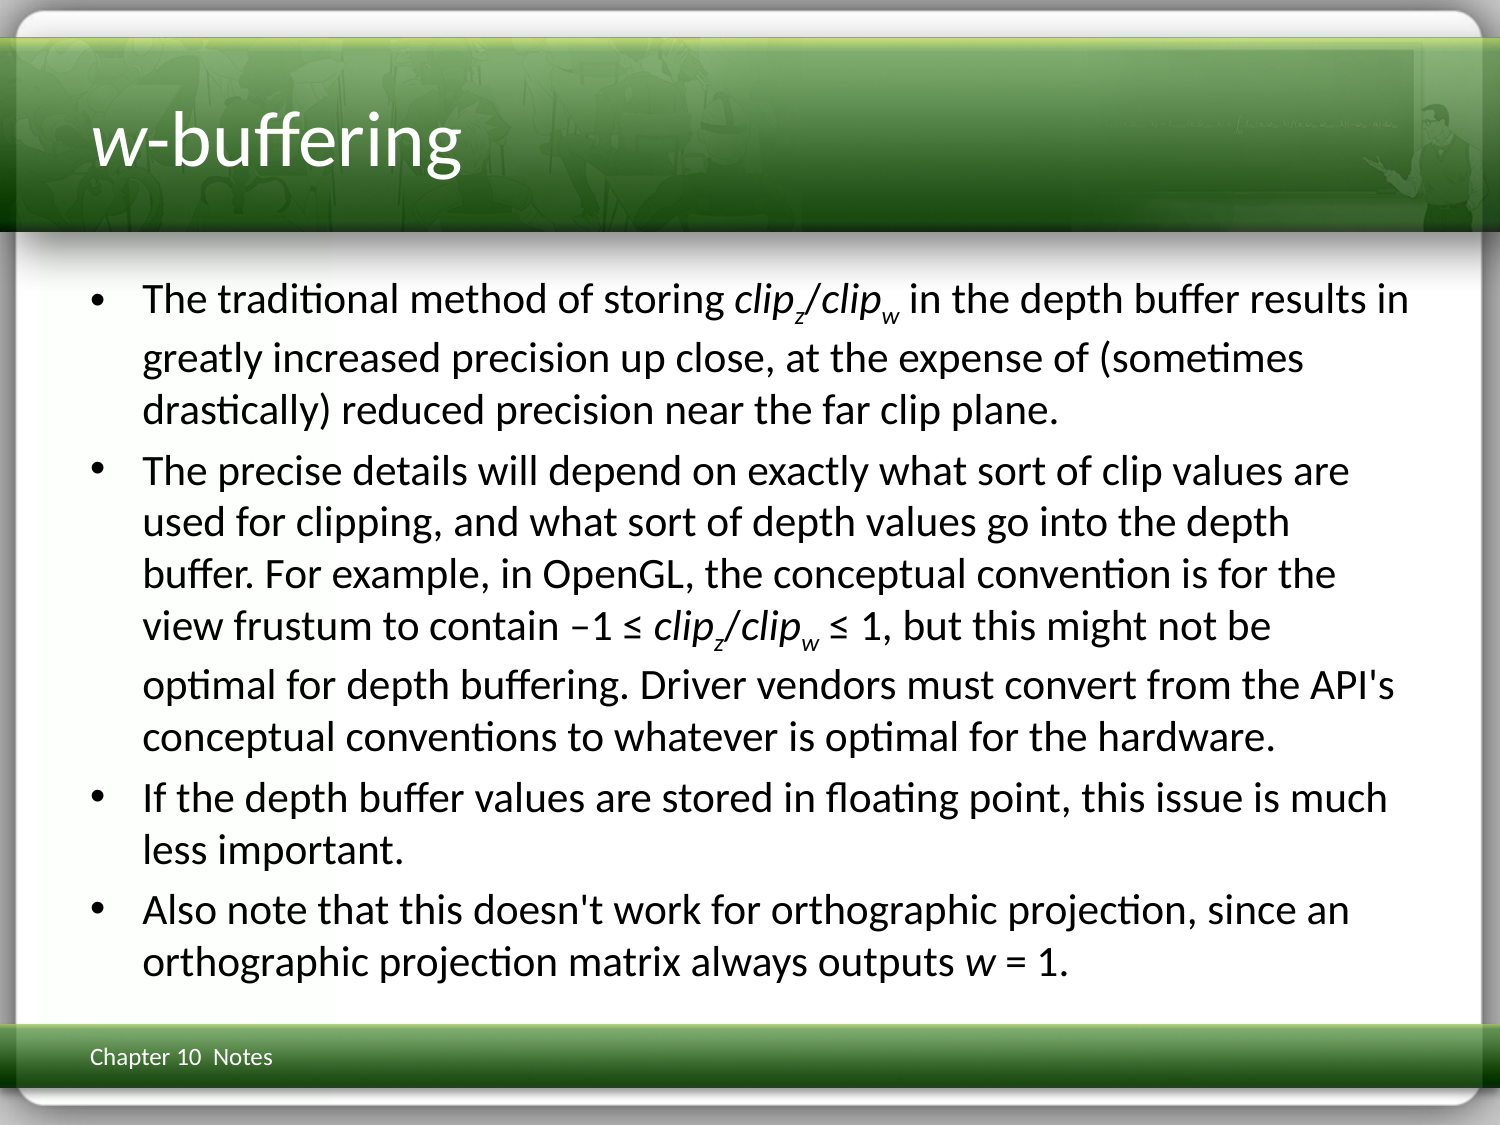

# w-buffering
The traditional method of storing clipz/clipw in the depth buffer results in greatly increased precision up close, at the expense of (sometimes drastically) reduced precision near the far clip plane.
The precise details will depend on exactly what sort of clip values are used for clipping, and what sort of depth values go into the depth buffer. For example, in OpenGL, the conceptual convention is for the view frustum to contain –1 ≤ clipz/clipw ≤ 1, but this might not be optimal for depth buffering. Driver vendors must convert from the API's conceptual conventions to whatever is optimal for the hardware.
If the depth buffer values are stored in floating point, this issue is much less important.
Also note that this doesn't work for orthographic projection, since an orthographic projection matrix always outputs w = 1.

Chapter 10  Notes
3D Math Primer for Graphics & Game Dev
72